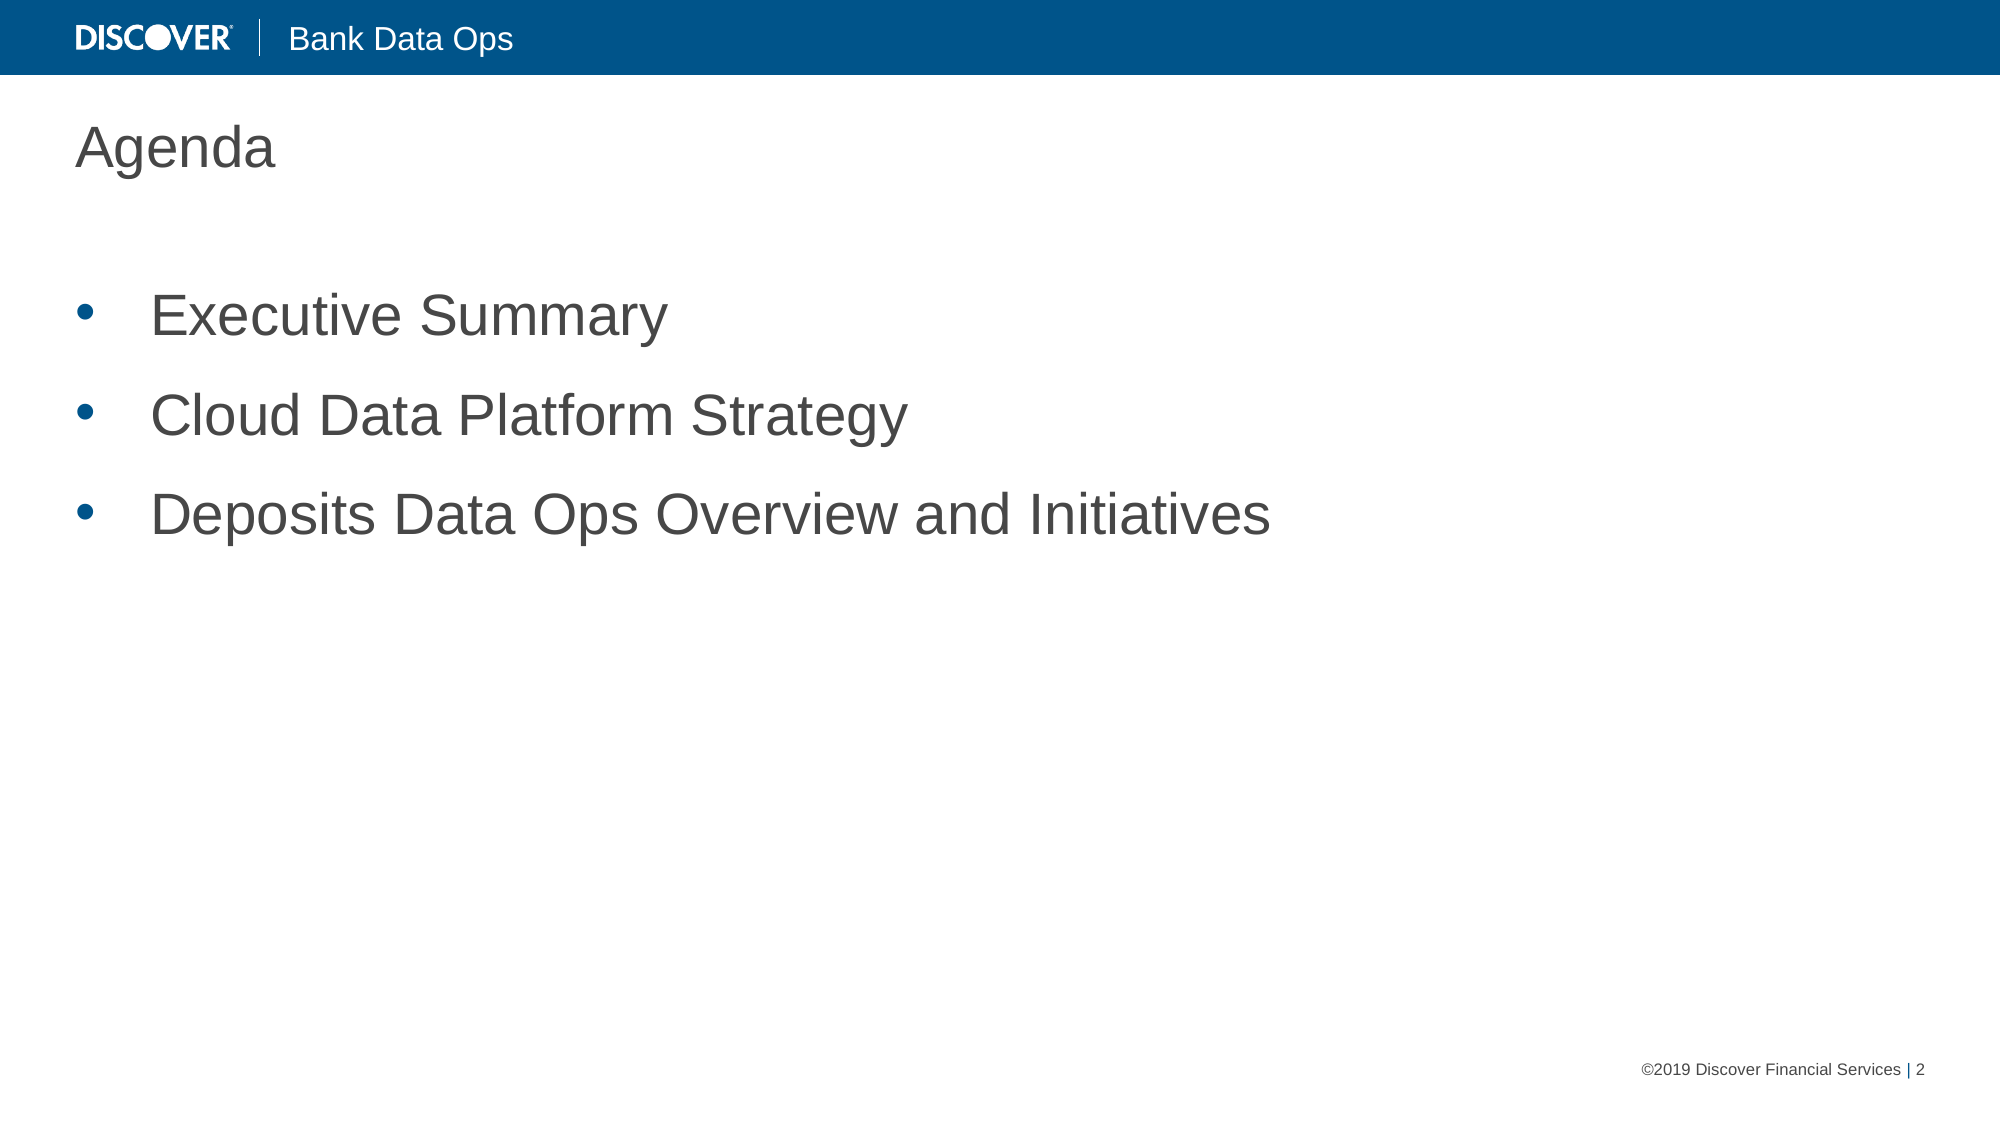

Agenda
Executive Summary
Cloud Data Platform Strategy
Deposits Data Ops Overview and Initiatives